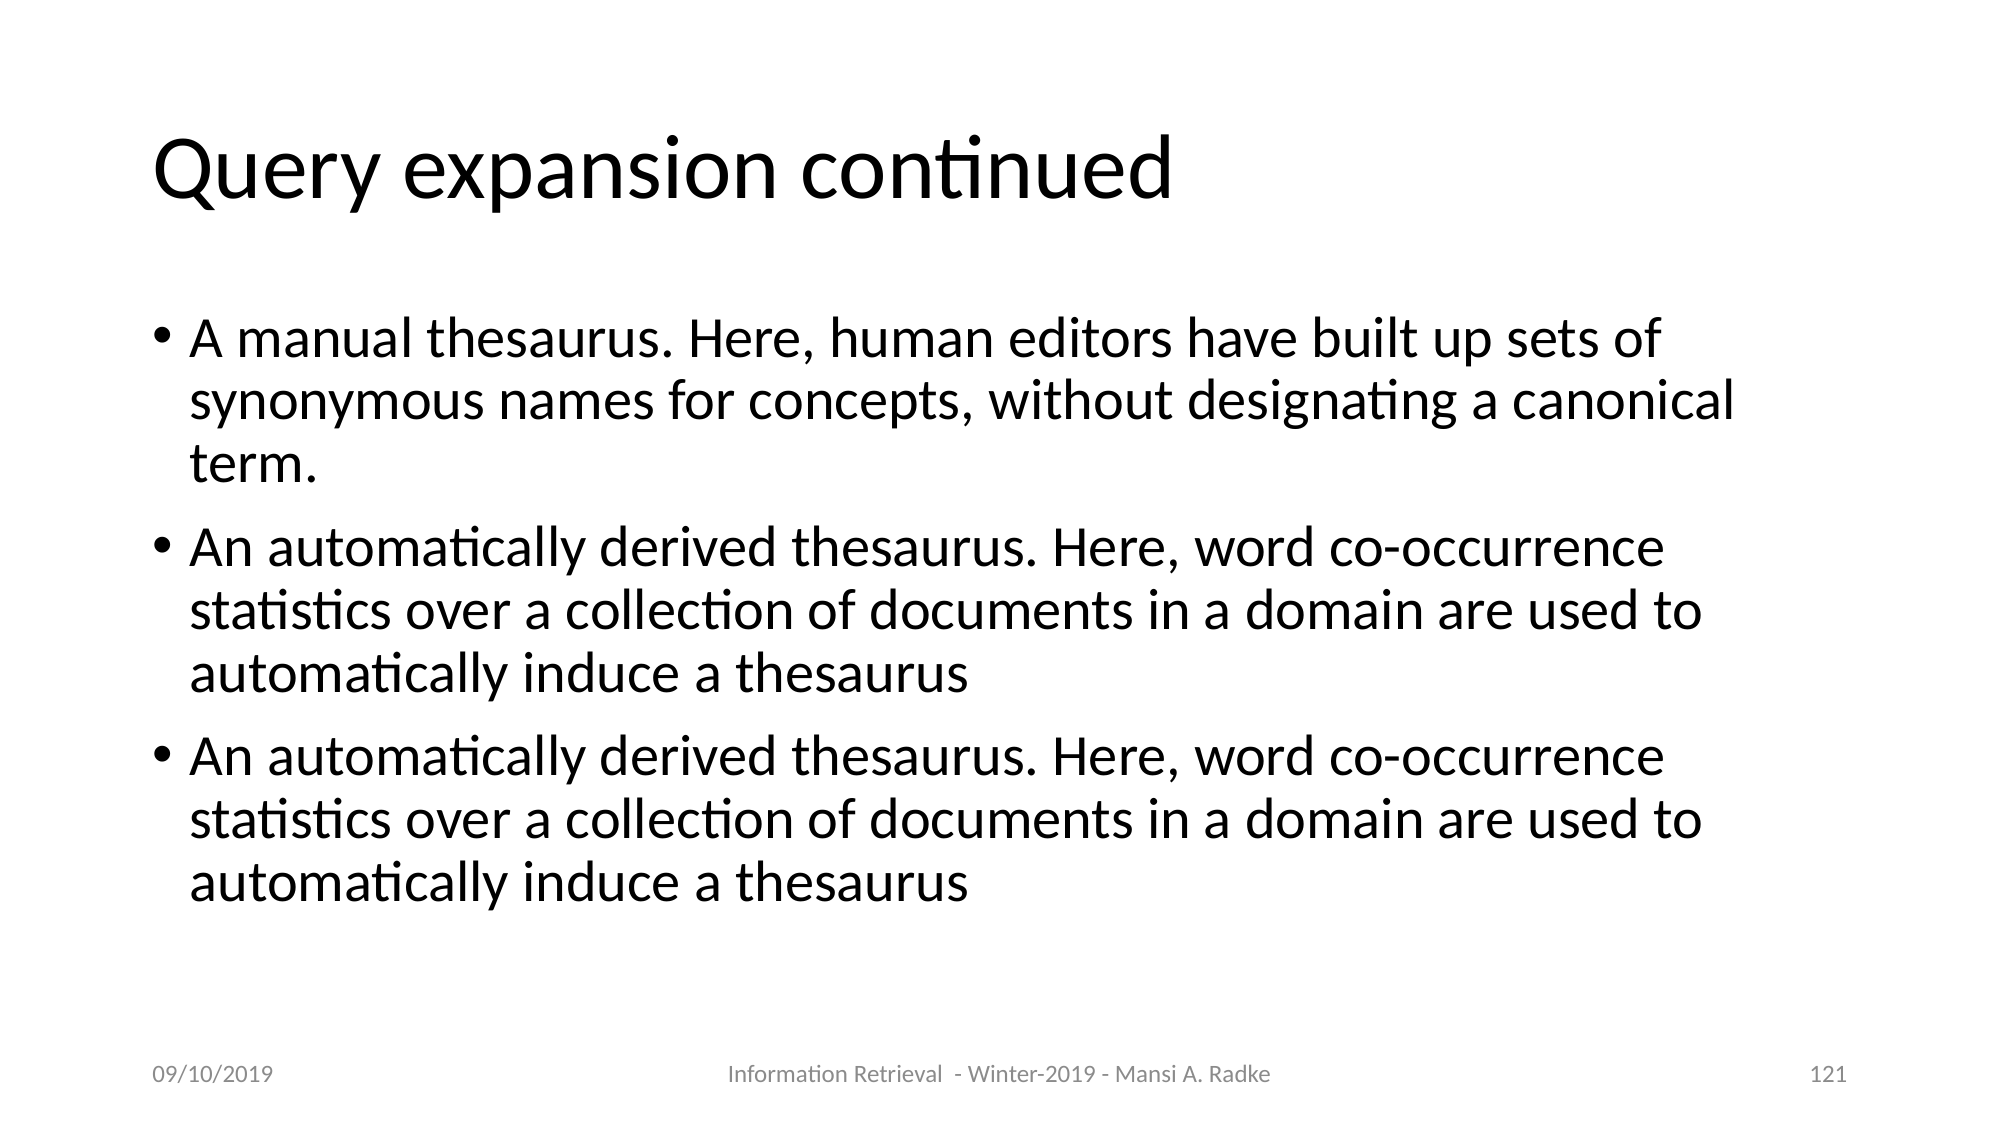

Query expansion continued
A manual thesaurus. Here, human editors have built up sets of synonymous names for concepts, without designating a canonical term.
An automatically derived thesaurus. Here, word co-occurrence statistics over a collection of documents in a domain are used to automatically induce a thesaurus
An automatically derived thesaurus. Here, word co-occurrence statistics over a collection of documents in a domain are used to automatically induce a thesaurus
09/10/2019
Information Retrieval  - Winter-2019 - Mansi A. Radke
121